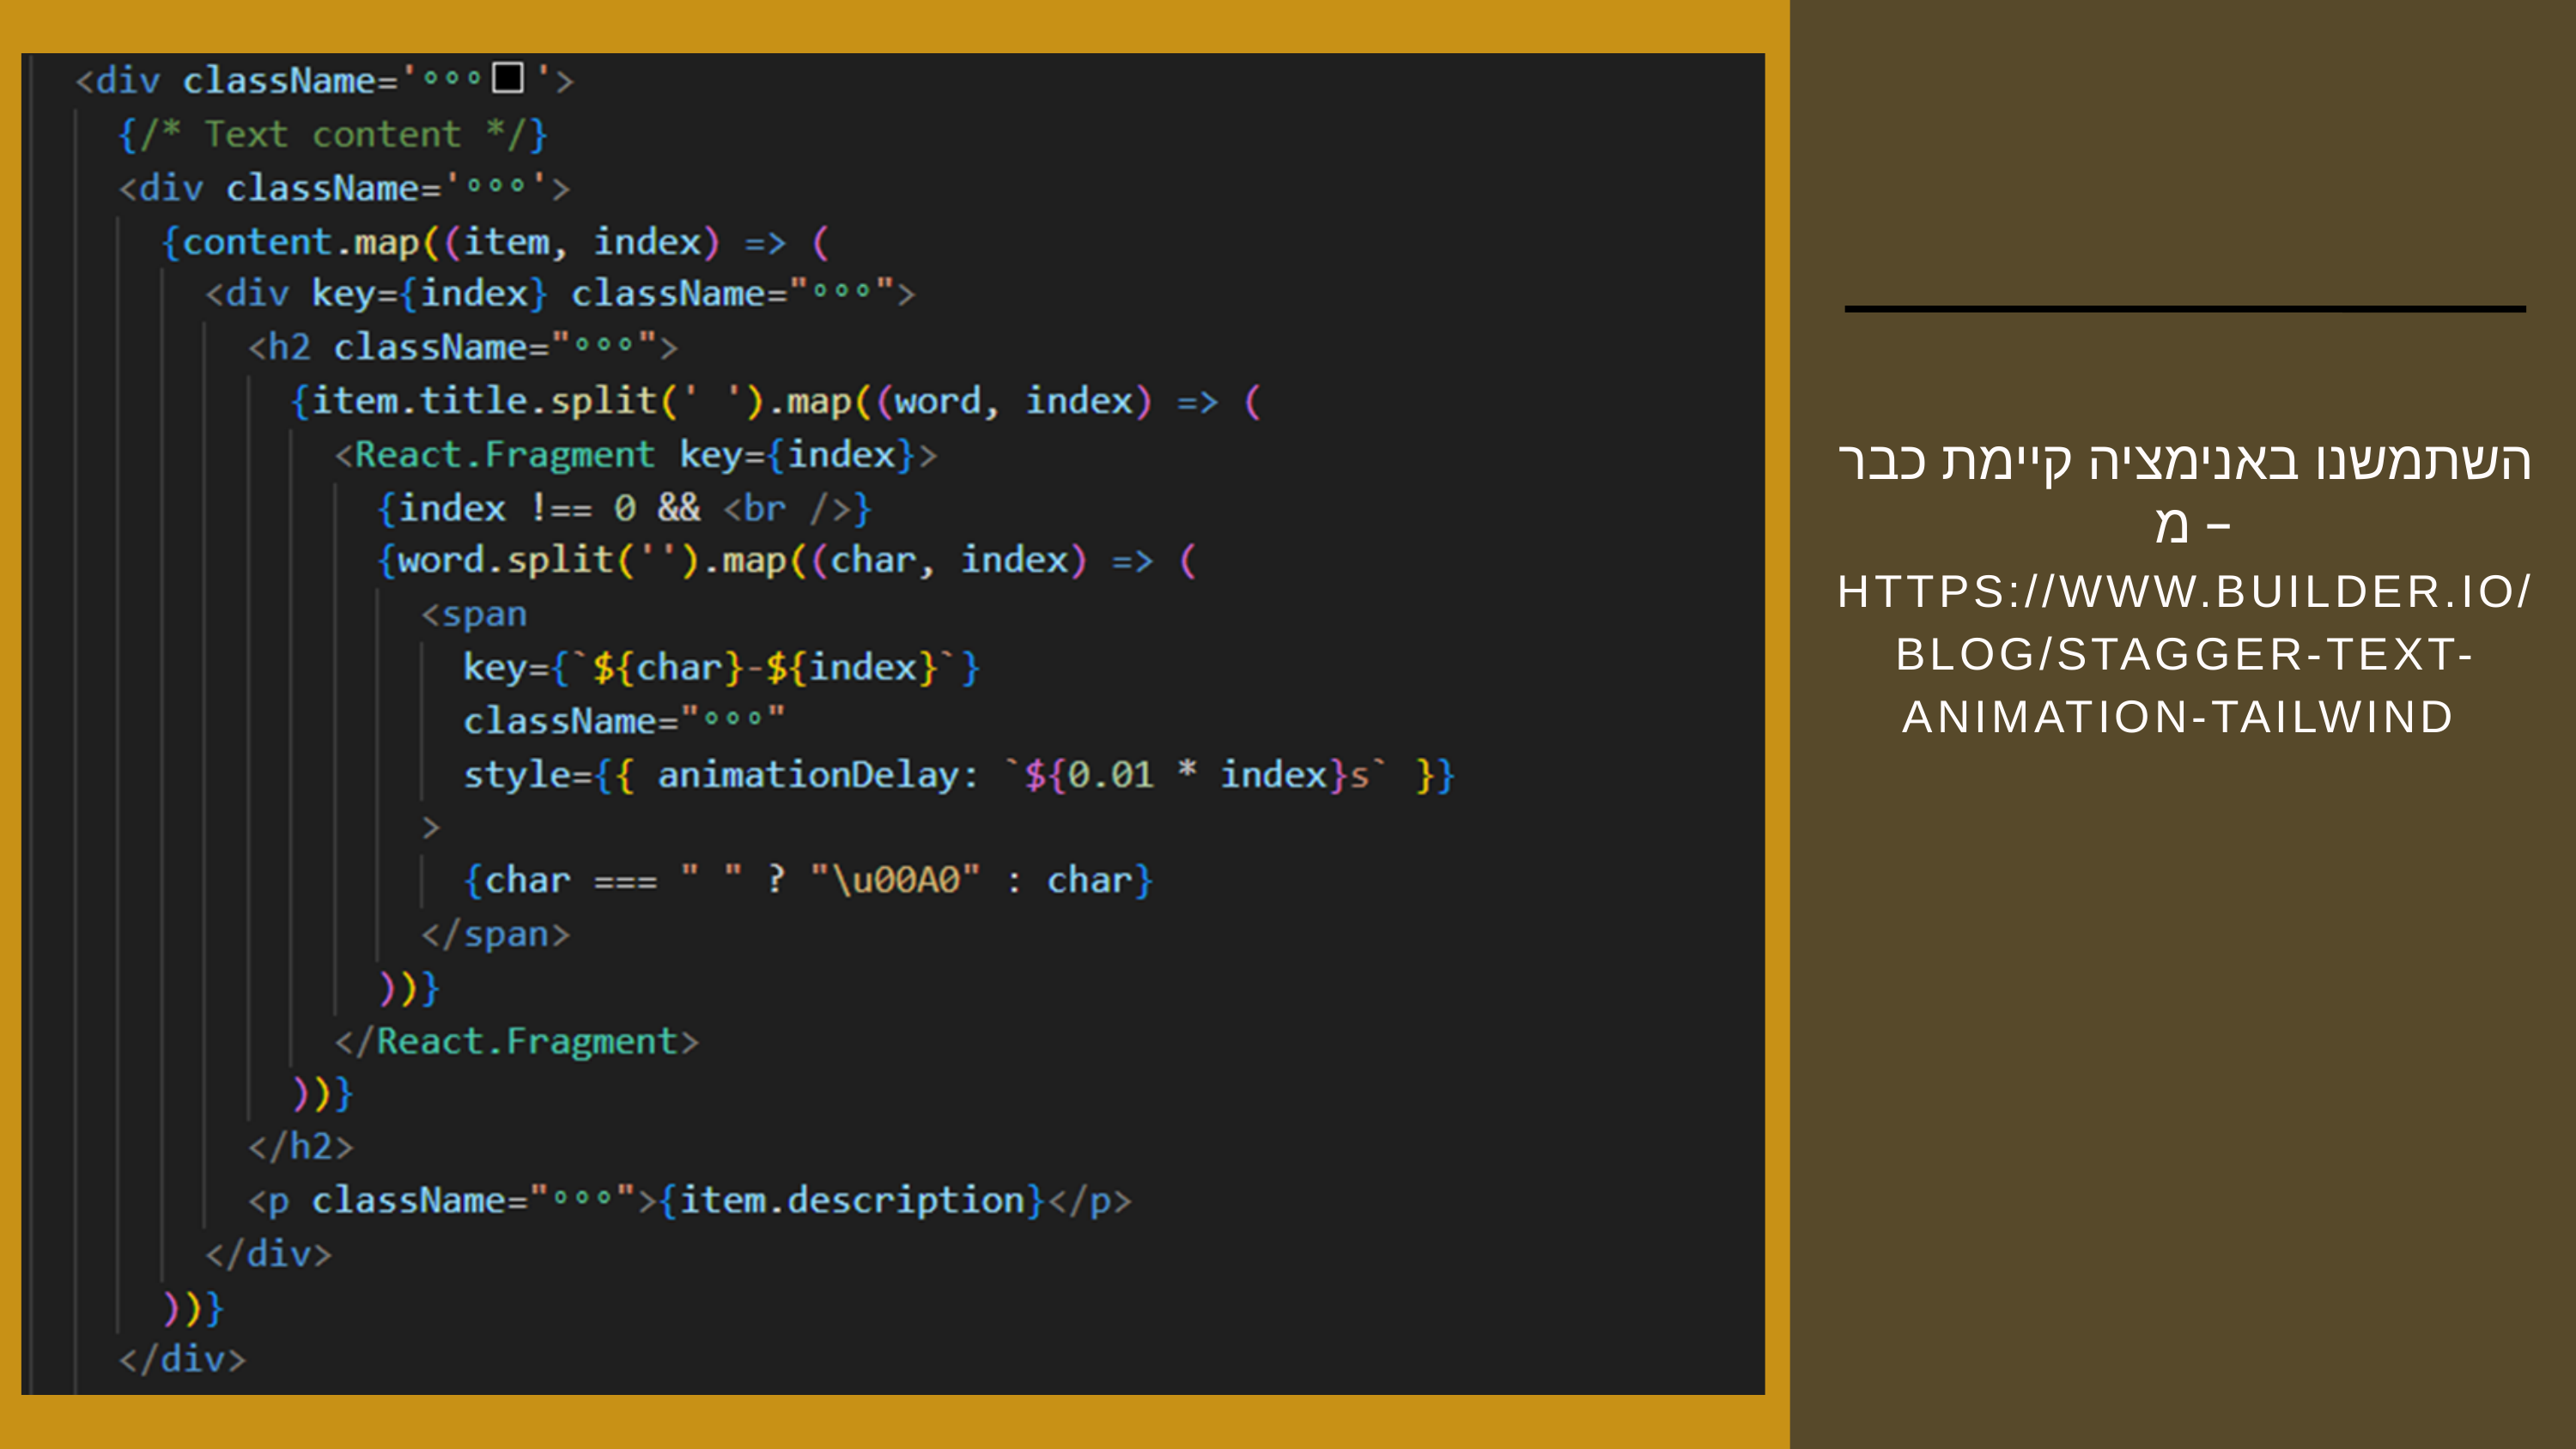

השתמשנו באנימציה קיימת כבר
 מ –
HTTPS://WWW.BUILDER.IO/BLOG/STAGGER-TEXT-ANIMATION-TAILWIND